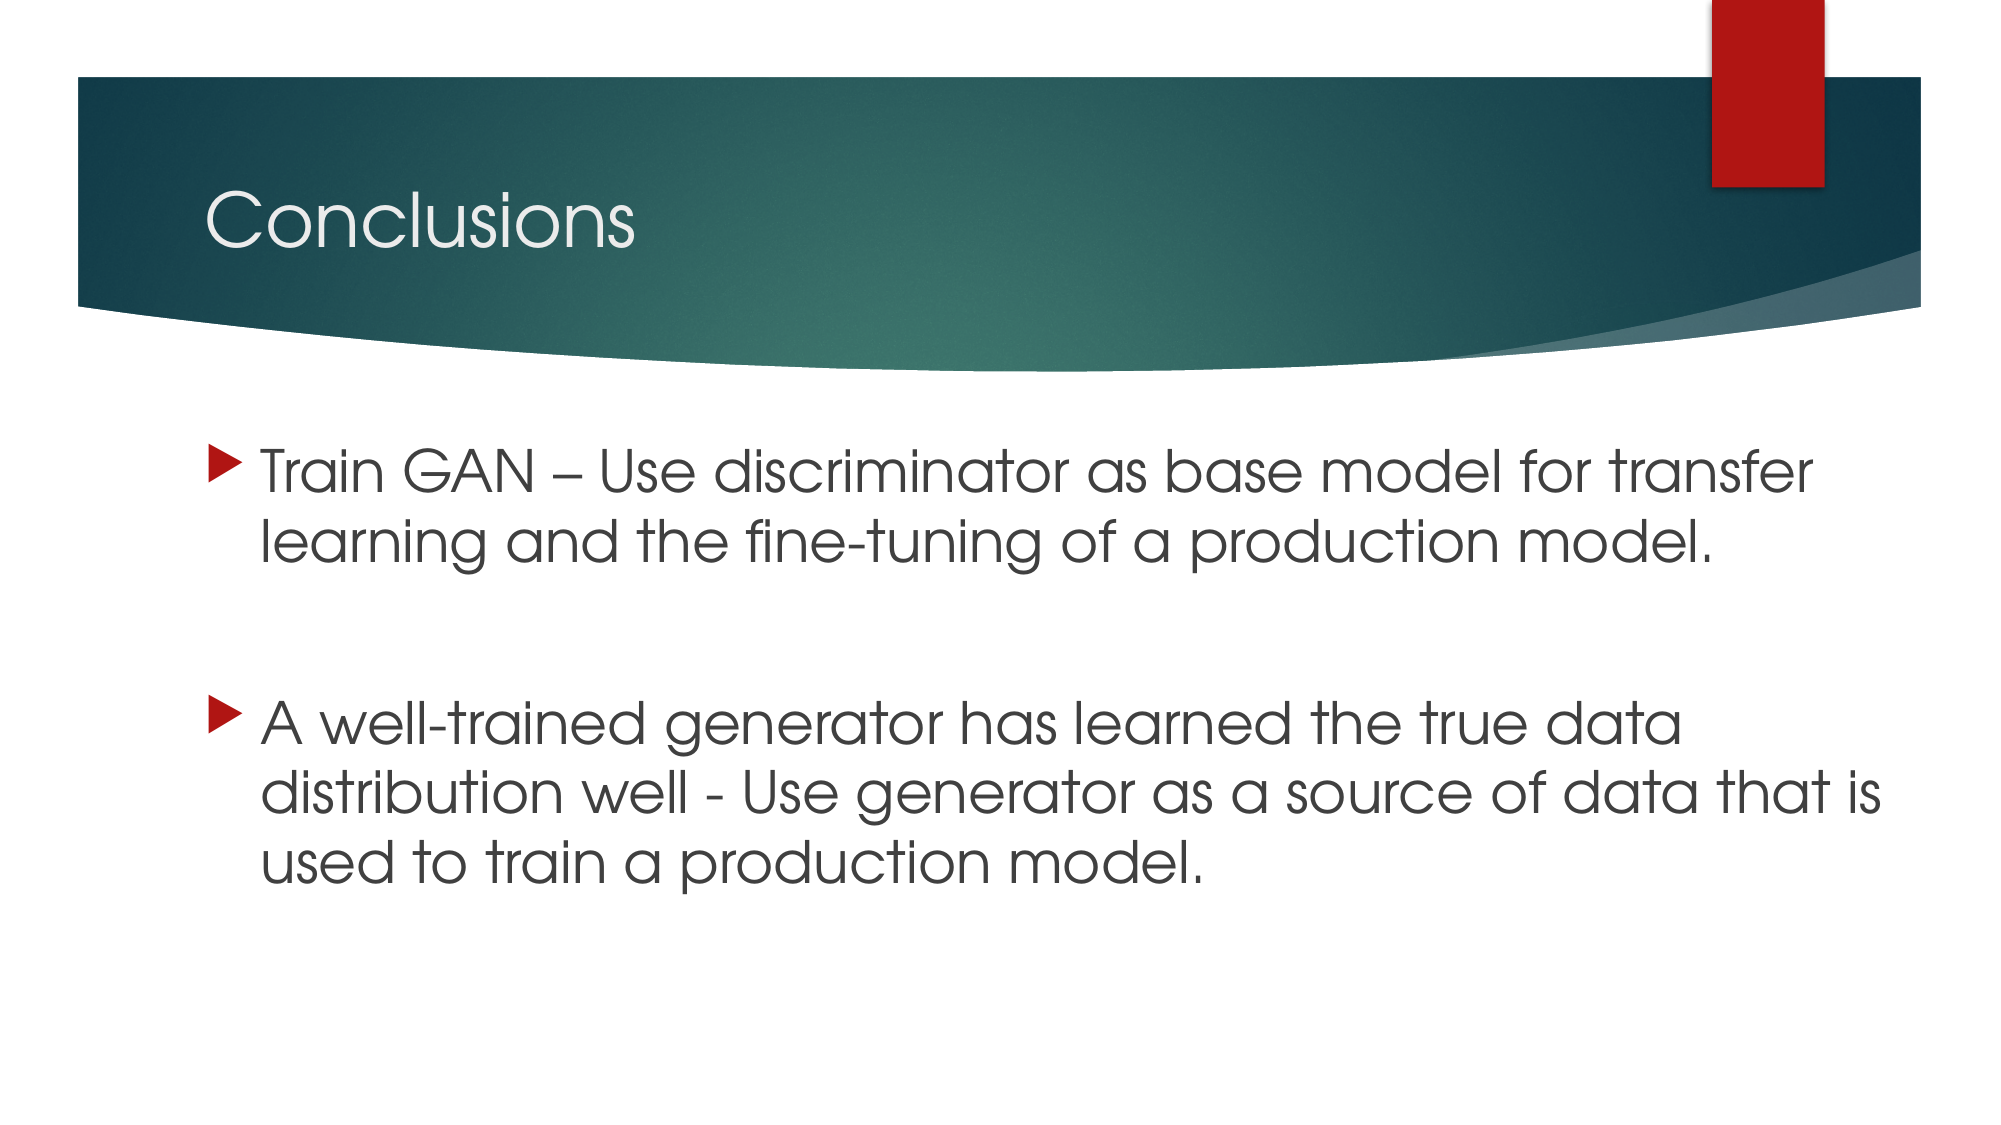

# Conclusions
Train GAN – Use discriminator as base model for transfer learning and the fine-tuning of a production model.

A well-trained generator has learned the true data distribution well - Use generator as a source of data that is used to train a production model.